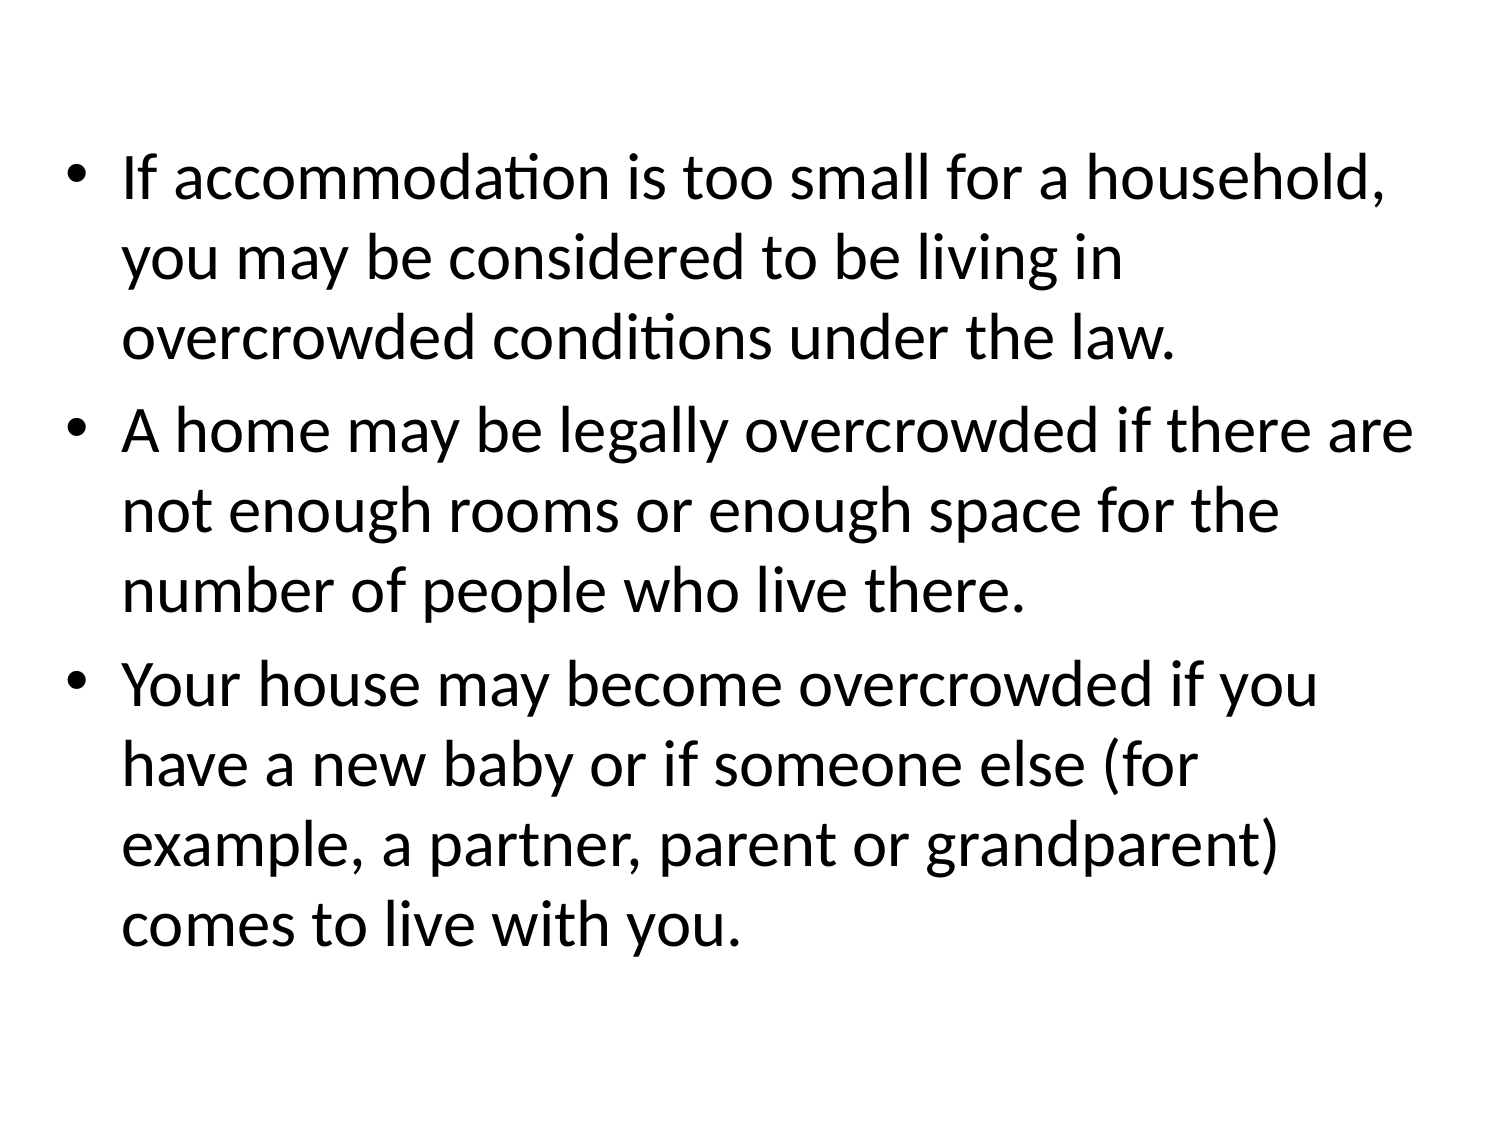

#
If accommodation is too small for a household, you may be considered to be living in overcrowded conditions under the law.
A home may be legally overcrowded if there are not enough rooms or enough space for the number of people who live there.
Your house may become overcrowded if you have a new baby or if someone else (for example, a partner, parent or grandparent) comes to live with you.